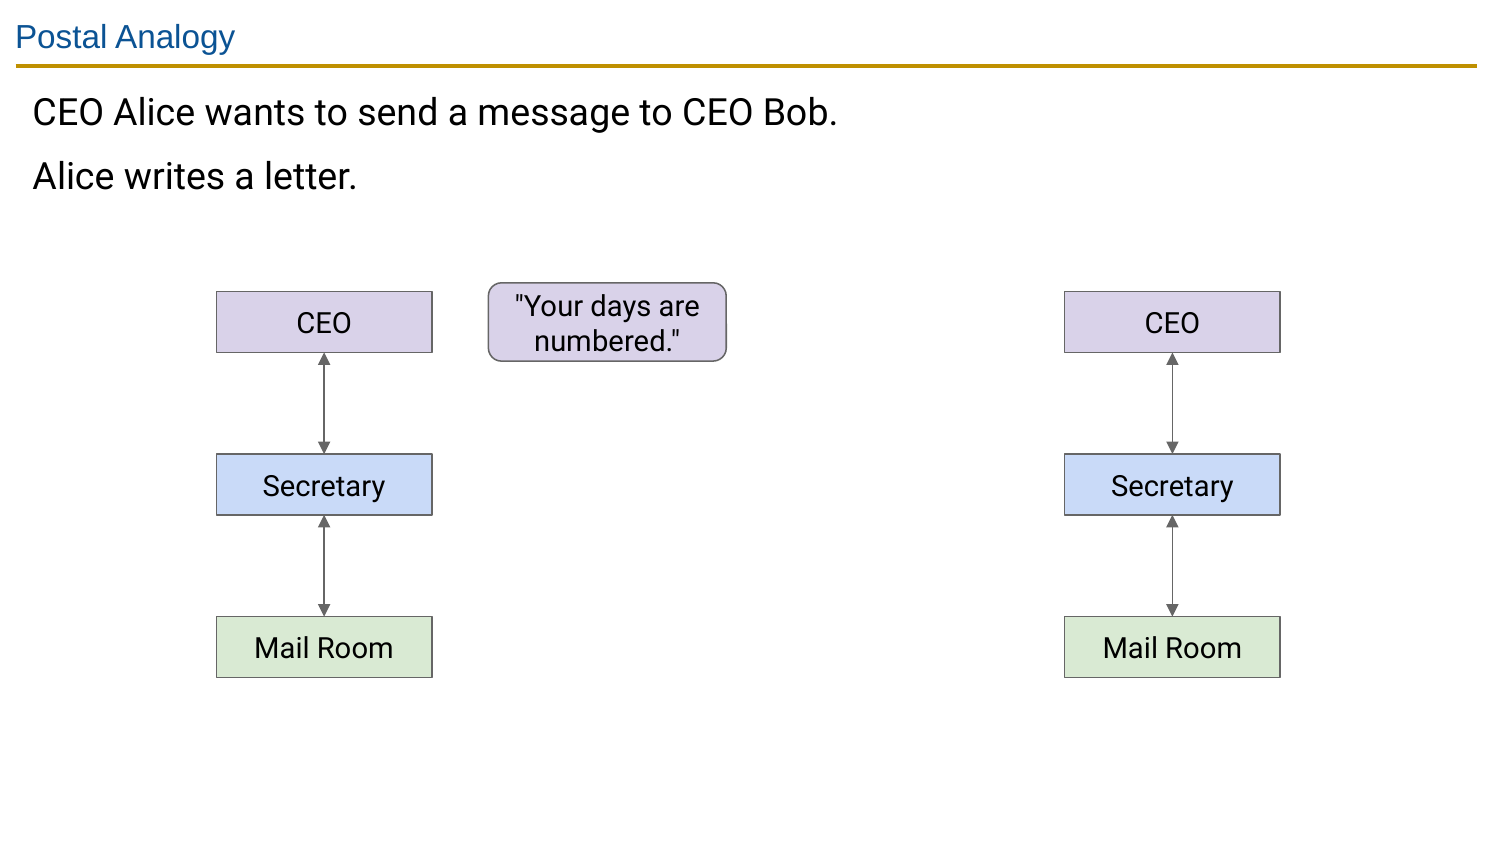

# Postal Analogy
CEO Alice wants to send a message to CEO Bob.
Alice writes a letter.
"Your days are numbered."
CEO
CEO
Secretary
Secretary
Mail Room
Mail Room